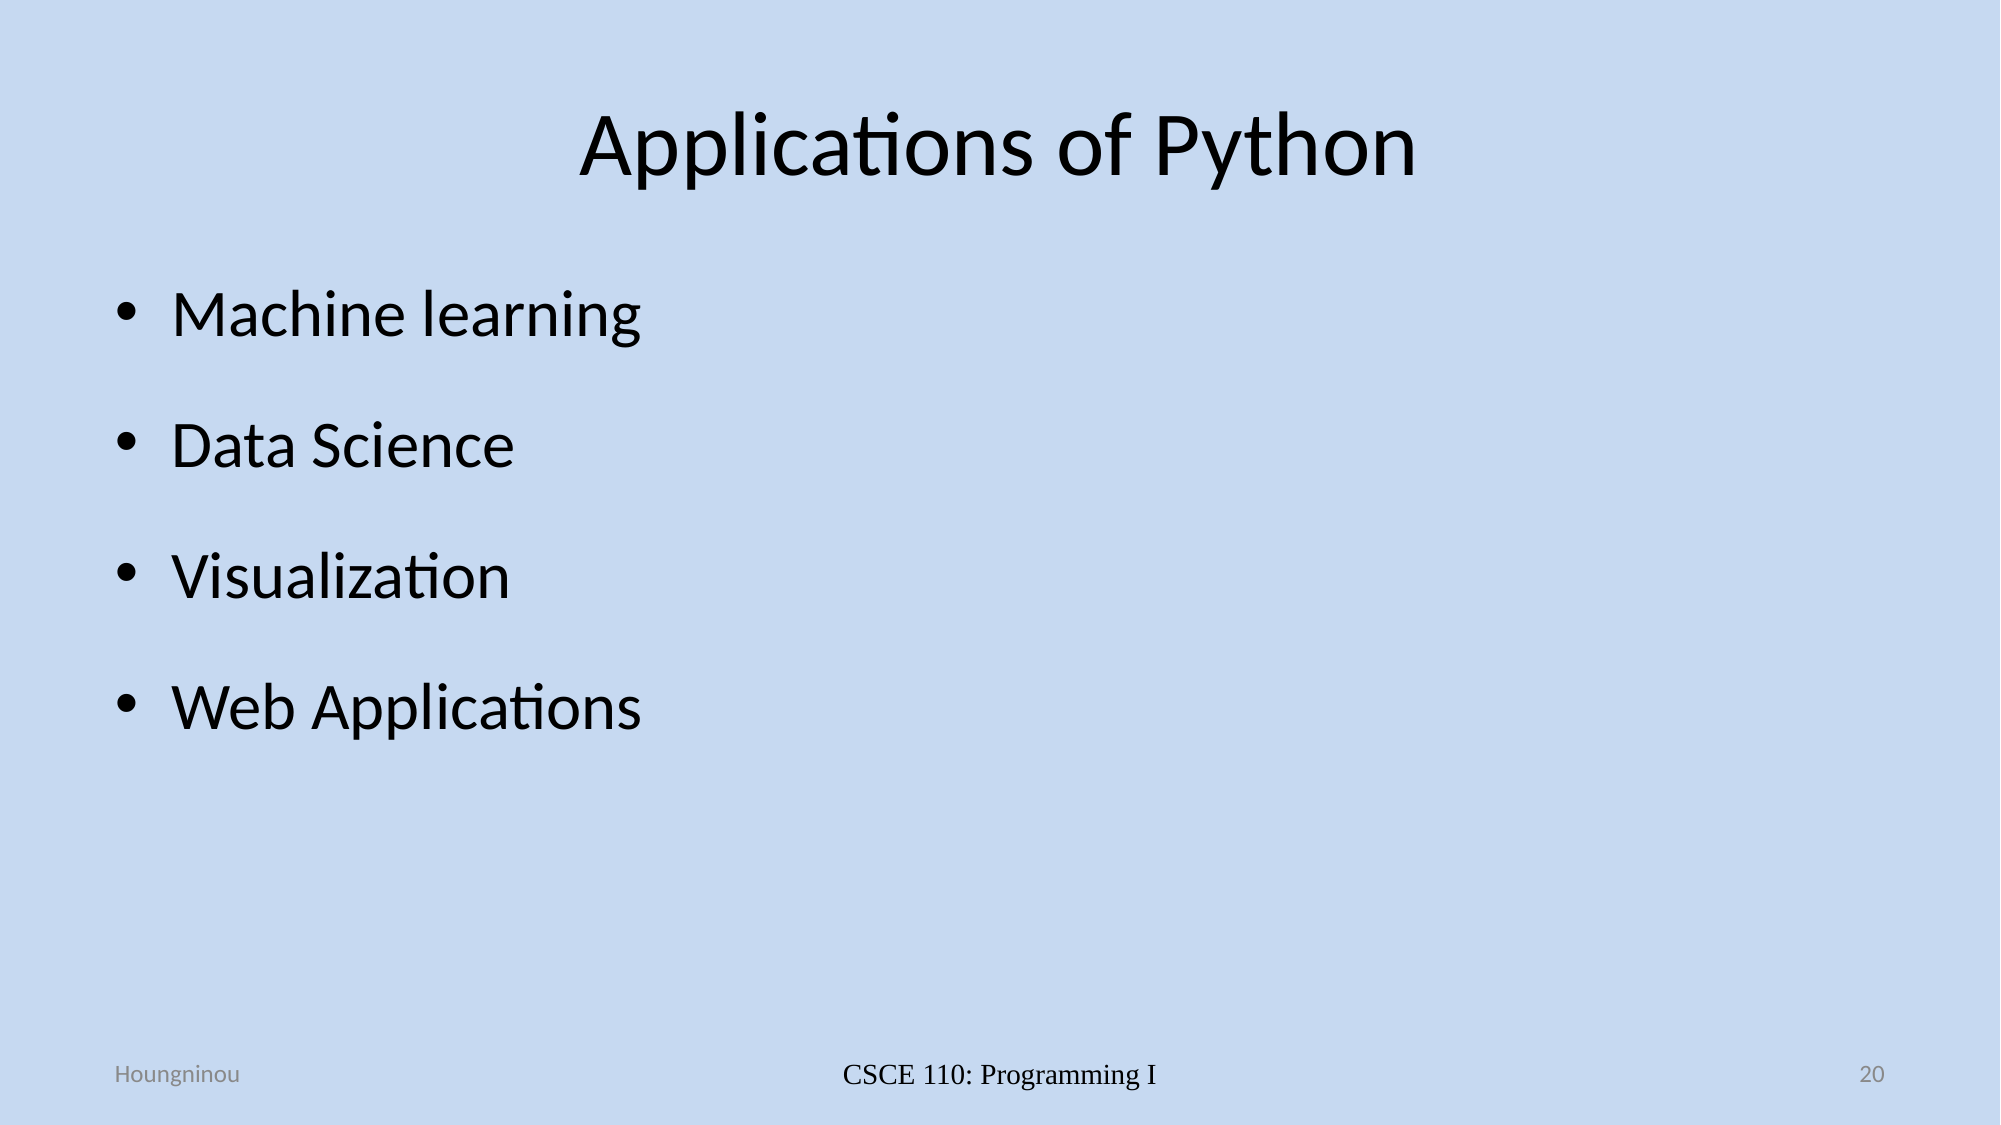

# Applications of Python
Machine learning
Data Science
Visualization
Web Applications
Houngninou
CSCE 110: Programming I
20